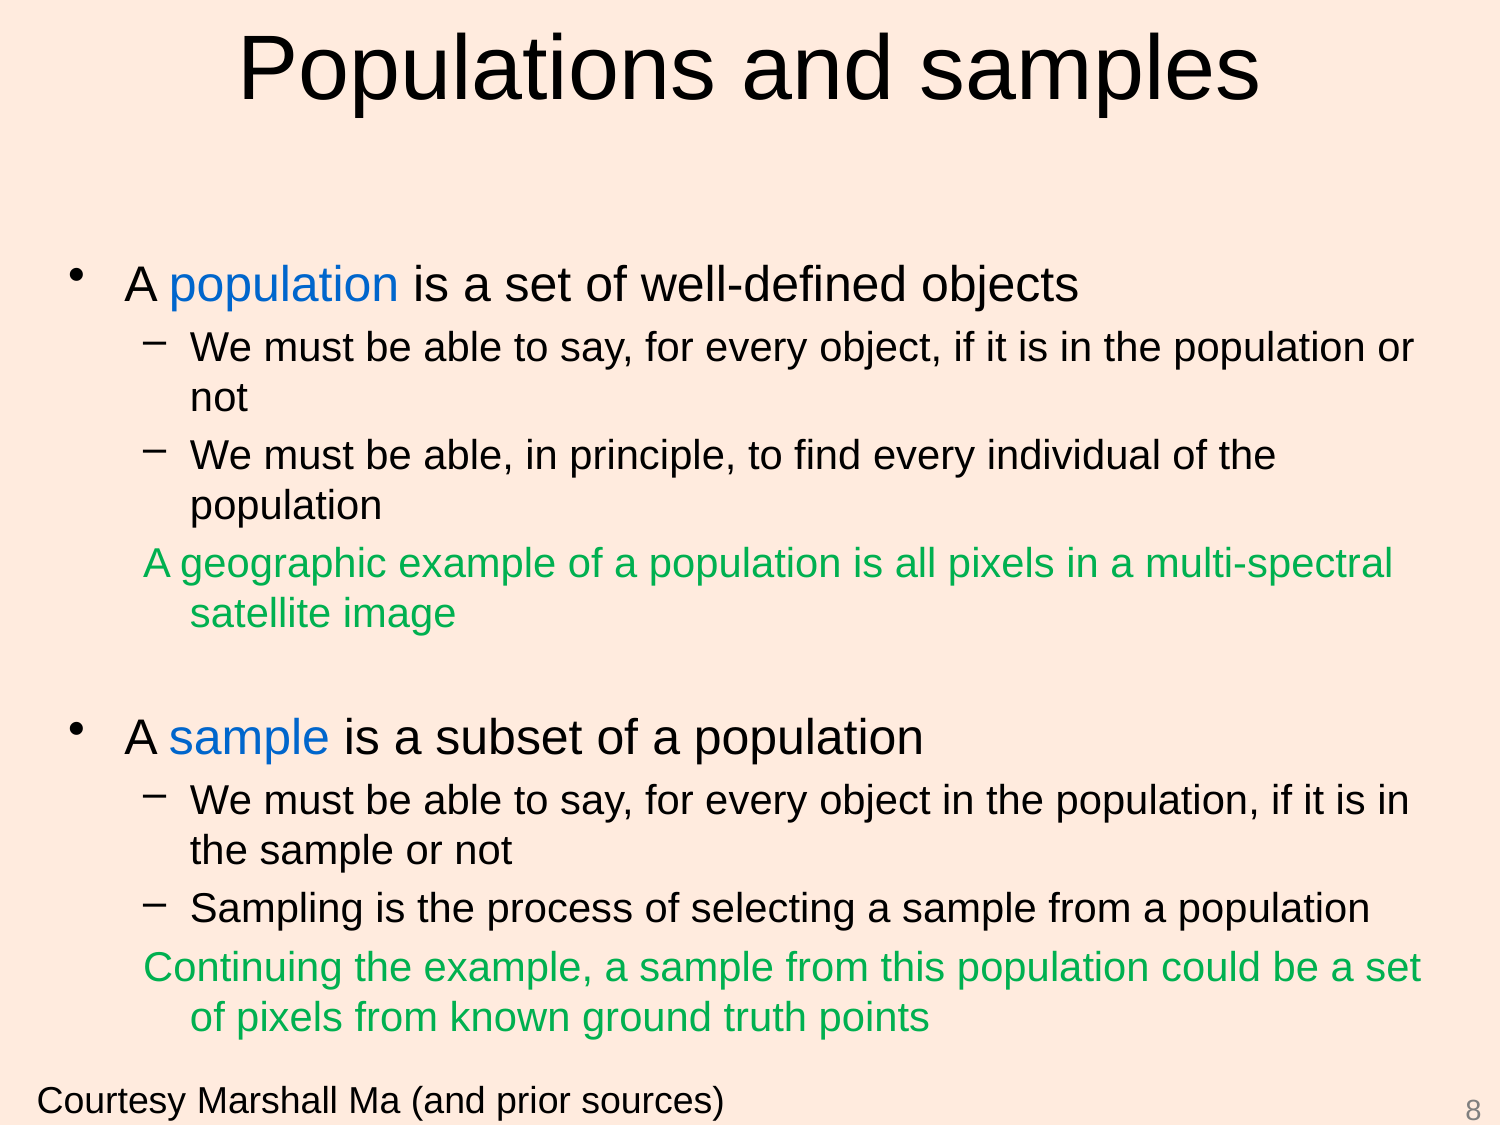

# Populations and samples
A population is a set of well-defined objects
We must be able to say, for every object, if it is in the population or not
We must be able, in principle, to find every individual of the population
A geographic example of a population is all pixels in a multi-spectral satellite image

A sample is a subset of a population
We must be able to say, for every object in the population, if it is in the sample or not
Sampling is the process of selecting a sample from a population
Continuing the example, a sample from this population could be a set of pixels from known ground truth points

Courtesy Marshall Ma (and prior sources)
8